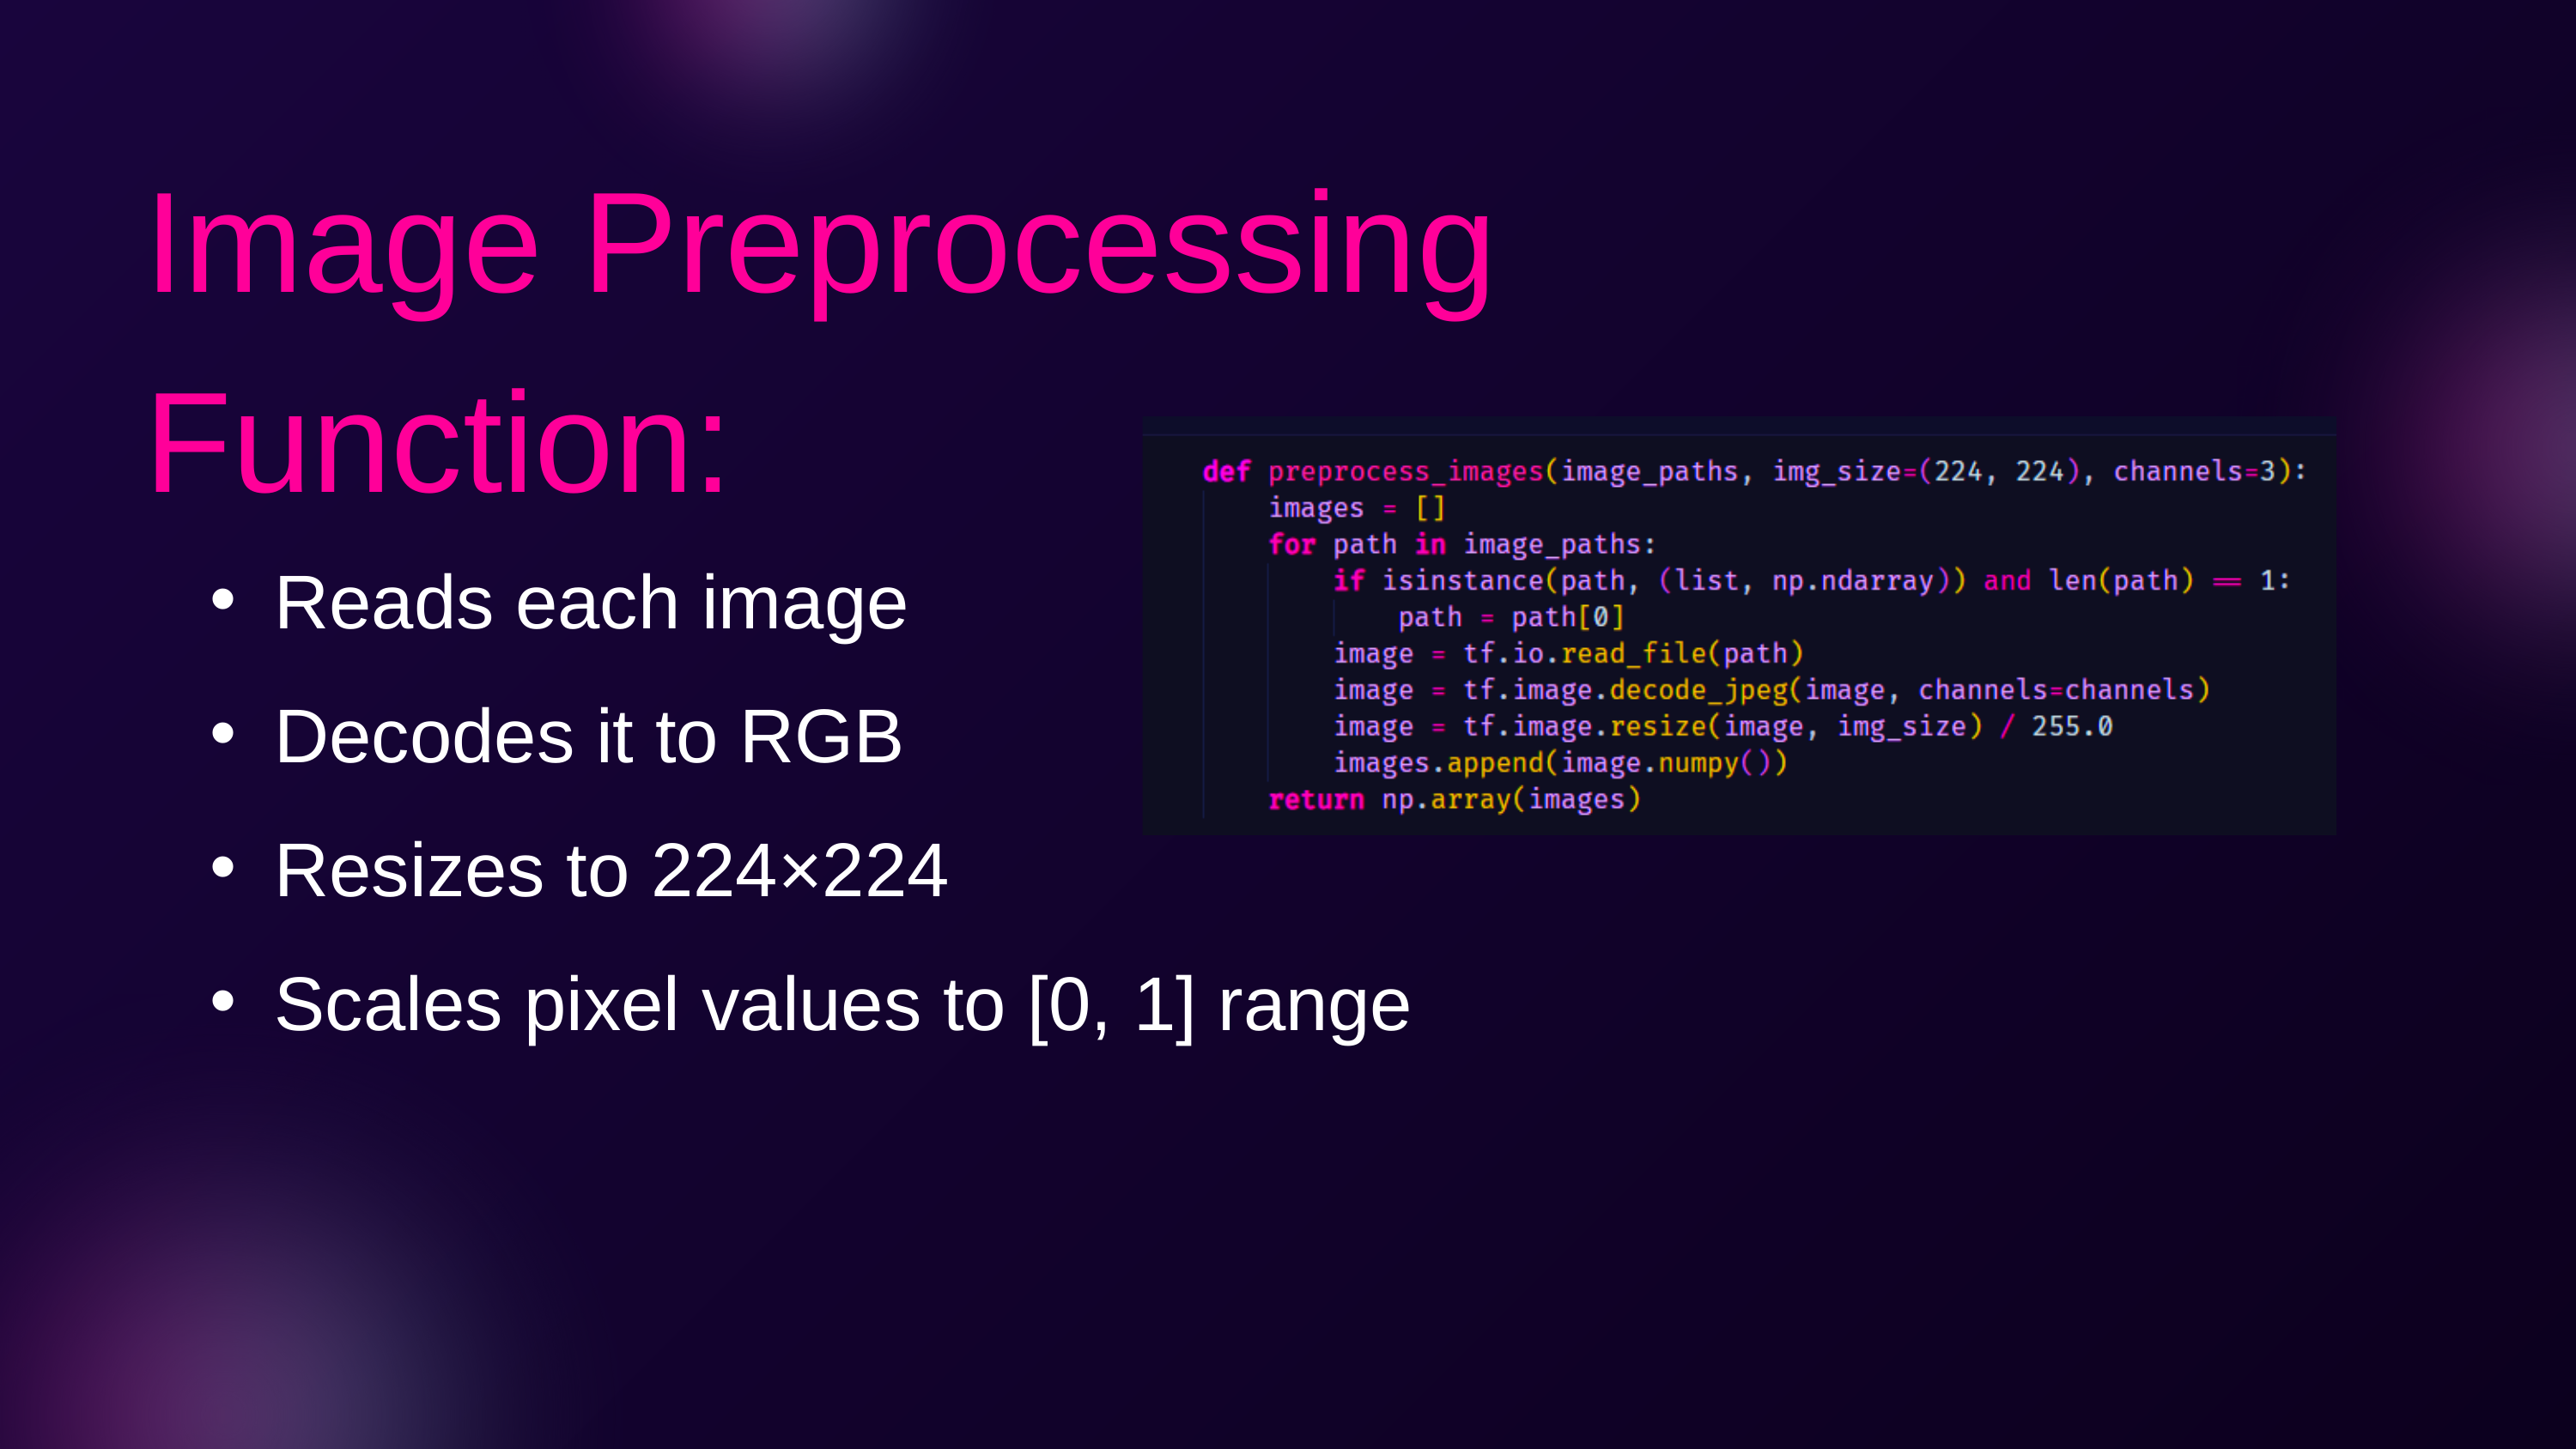

Image Preprocessing Function:

Reads each image
Decodes it to RGB
Resizes to 224×224
Scales pixel values to [0, 1] range